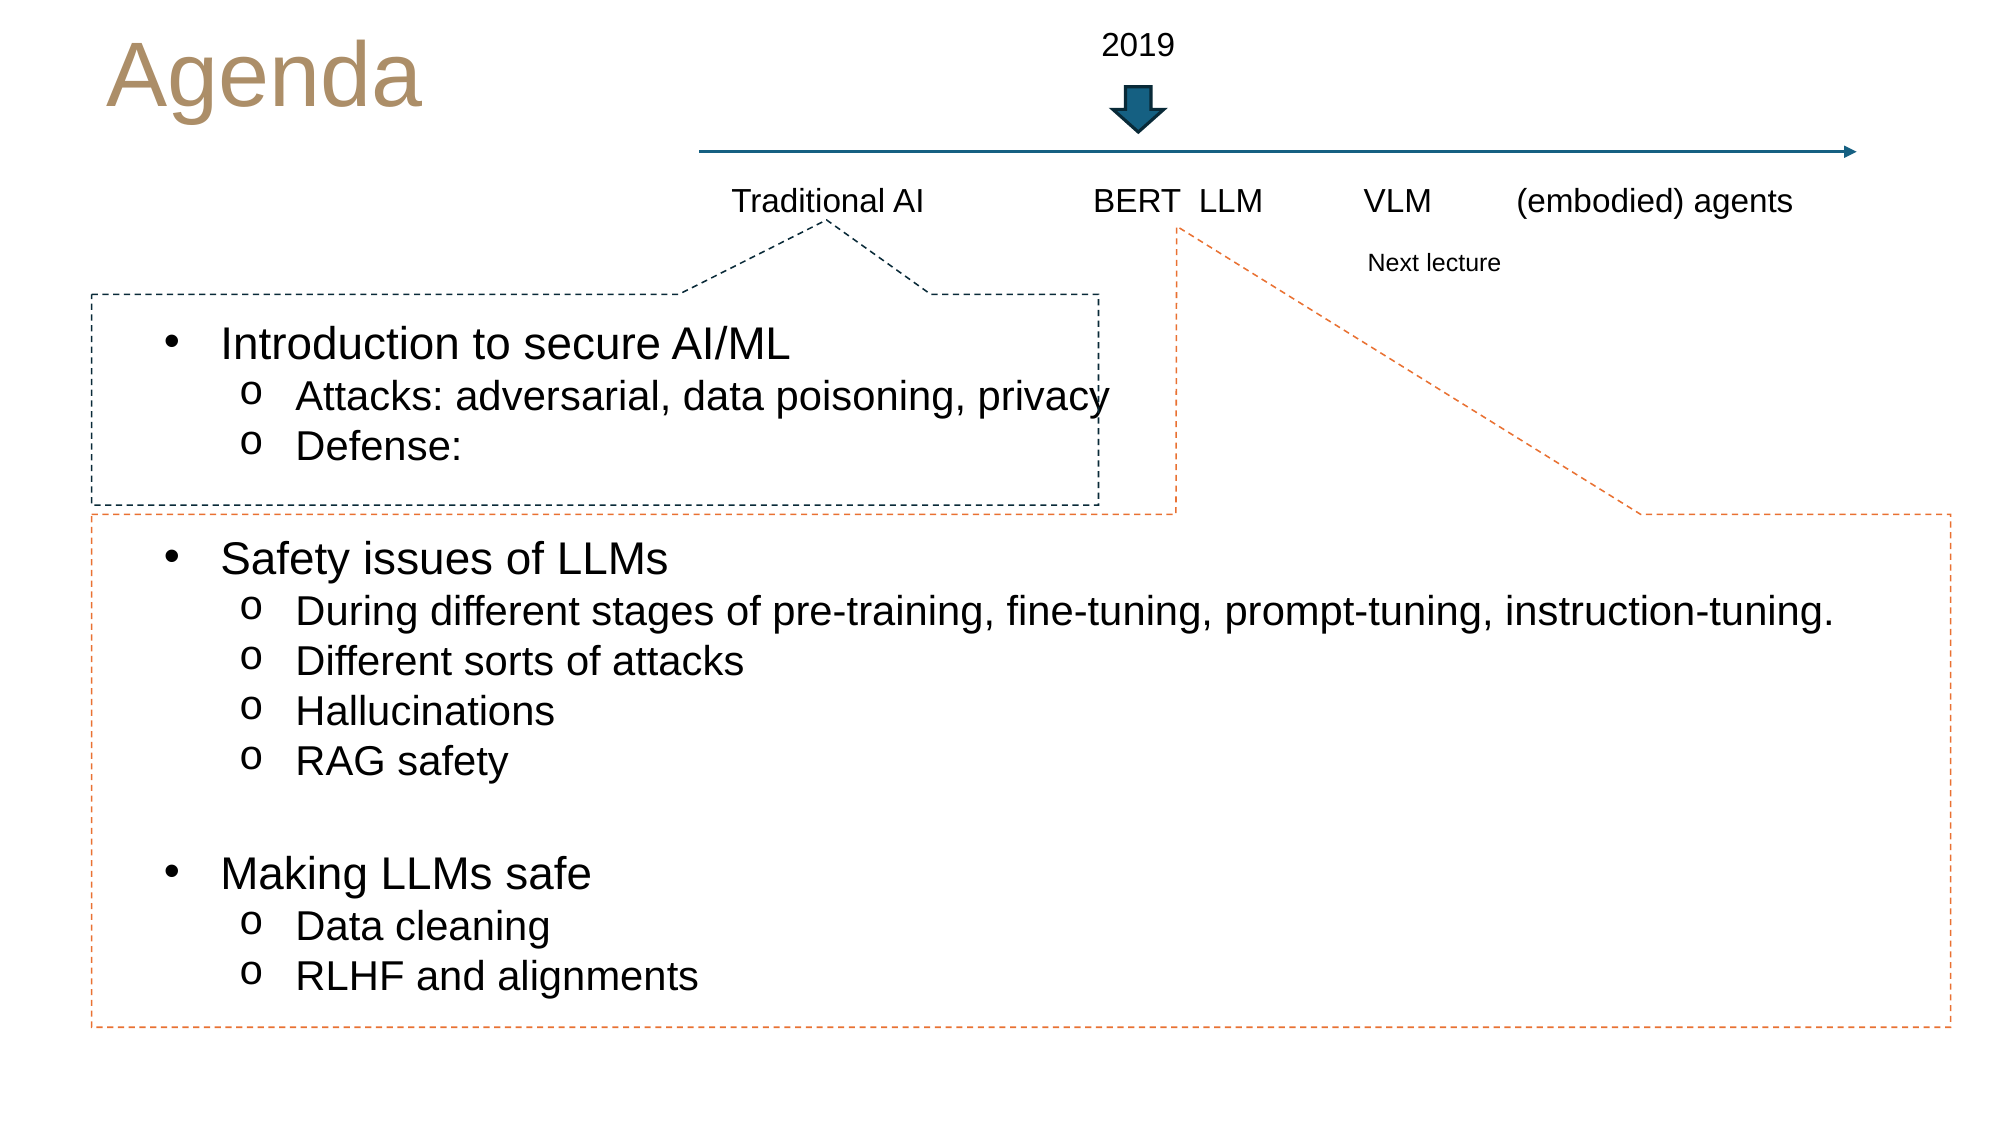

Agenda
2019

Traditional AI
BERT
LLM
VLM
(embodied) agents
Next lecture

Introduction to secure AI/ML
Attacks: adversarial, data poisoning, privacy
Defense:

Safety issues of LLMs
During different stages of pre-training, fine-tuning, prompt-tuning, instruction-tuning.
Different sorts of attacks
Hallucinations
RAG safety

Making LLMs safe
Data cleaning
RLHF and alignments